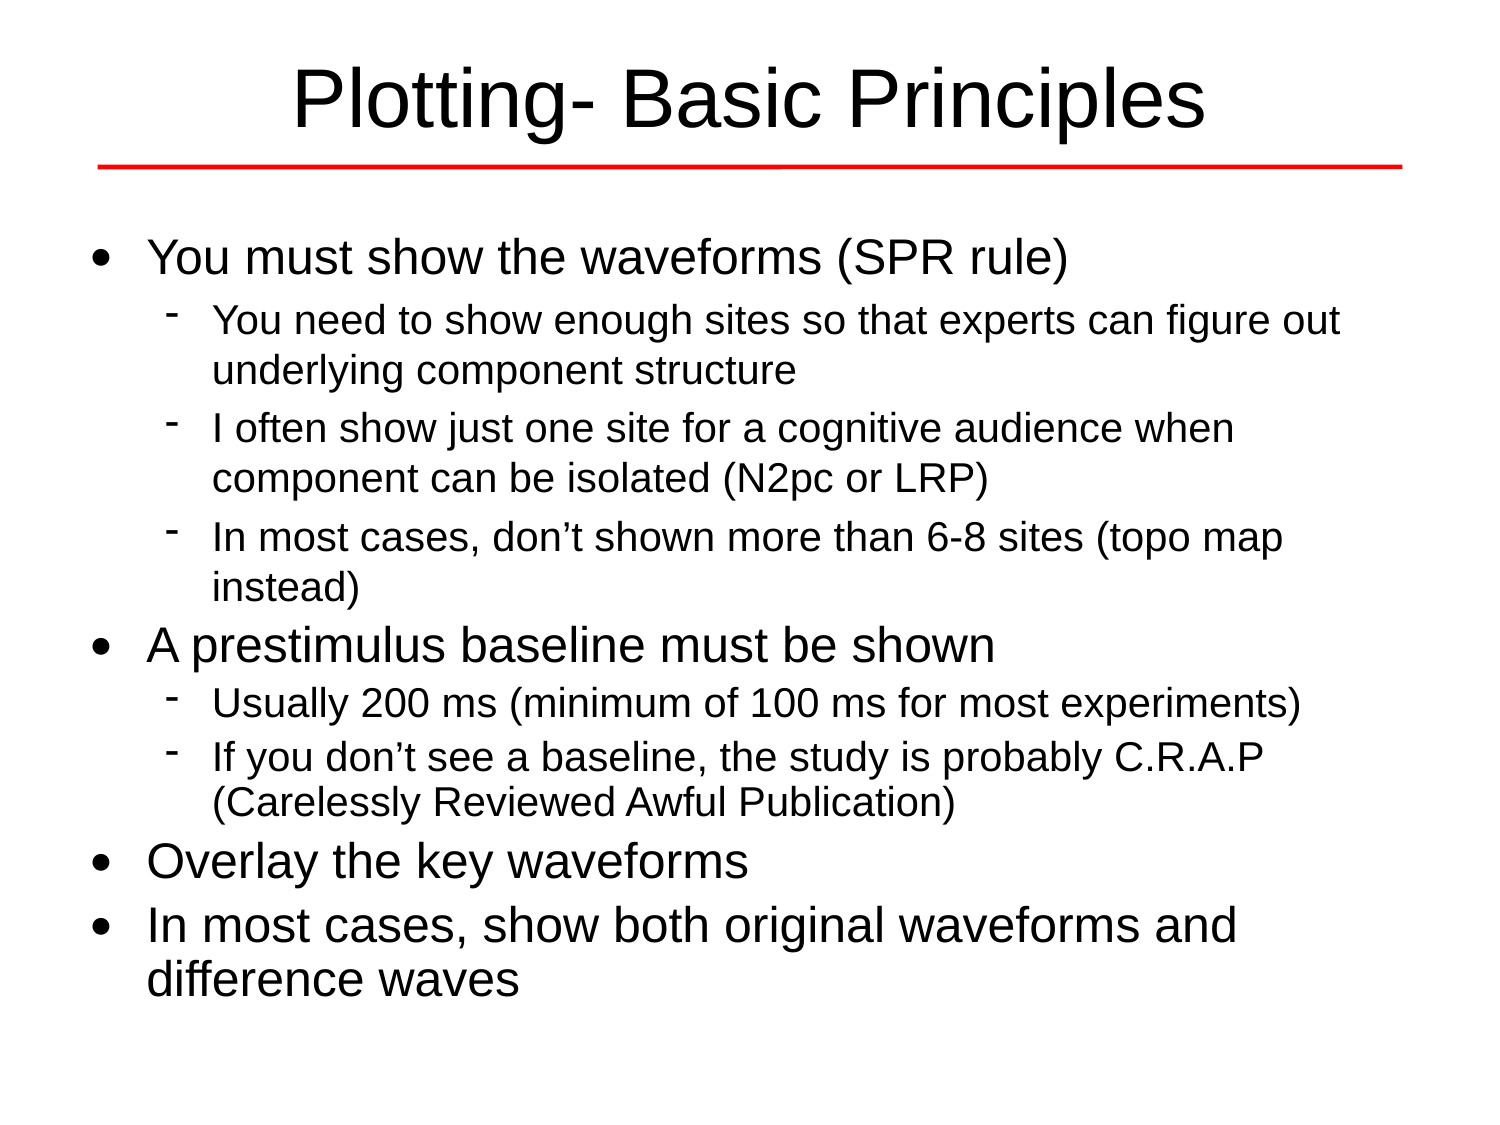

# Plotting- Basic Principles

You must show the waveforms (SPR rule)
You need to show enough sites so that experts can figure out underlying component structure
I often show just one site for a cognitive audience when component can be isolated (N2pc or LRP)
In most cases, don’t shown more than 6-8 sites (topo map instead)
A prestimulus baseline must be shown
Usually 200 ms (minimum of 100 ms for most experiments)
If you don’t see a baseline, the study is probably C.R.A.P (Carelessly Reviewed Awful Publication)
Overlay the key waveforms
In most cases, show both original waveforms and difference waves